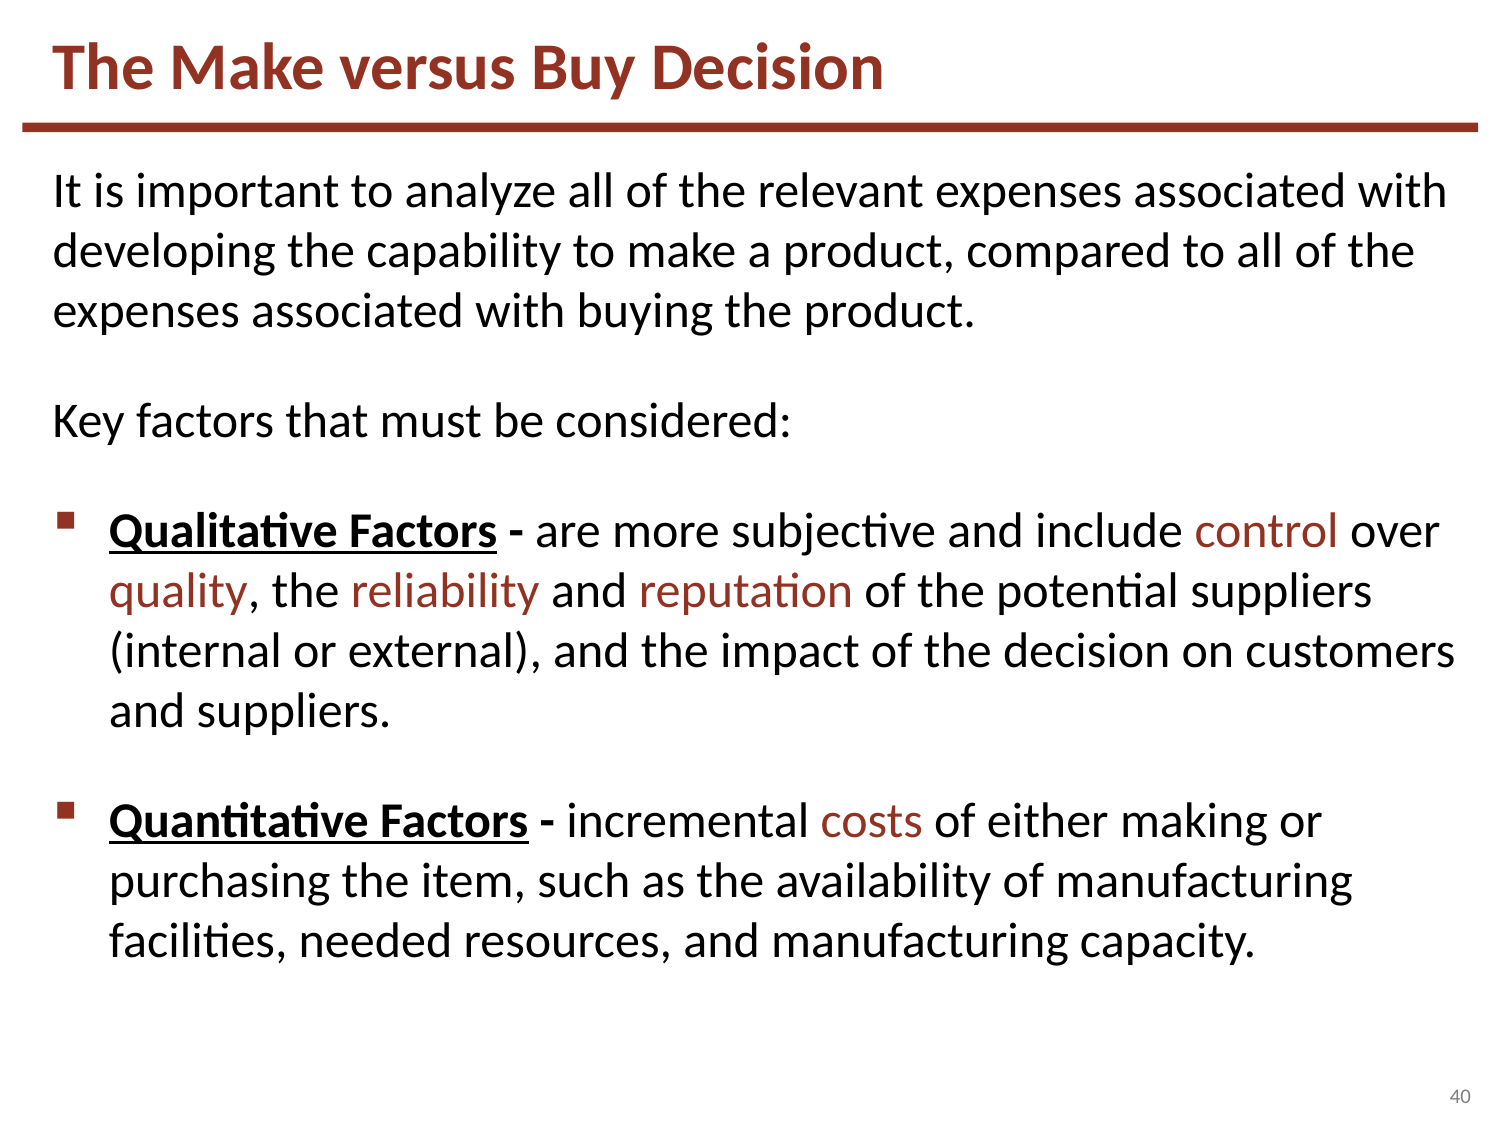

The Make versus Buy Decision
It is important to analyze all of the relevant expenses associated with developing the capability to make a product, compared to all of the expenses associated with buying the product.
Key factors that must be considered:
Qualitative Factors - are more subjective and include control over quality, the reliability and reputation of the potential suppliers (internal or external), and the impact of the decision on customers and suppliers.
Quantitative Factors - incremental costs of either making or purchasing the item, such as the availability of manufacturing facilities, needed resources, and manufacturing capacity.
40